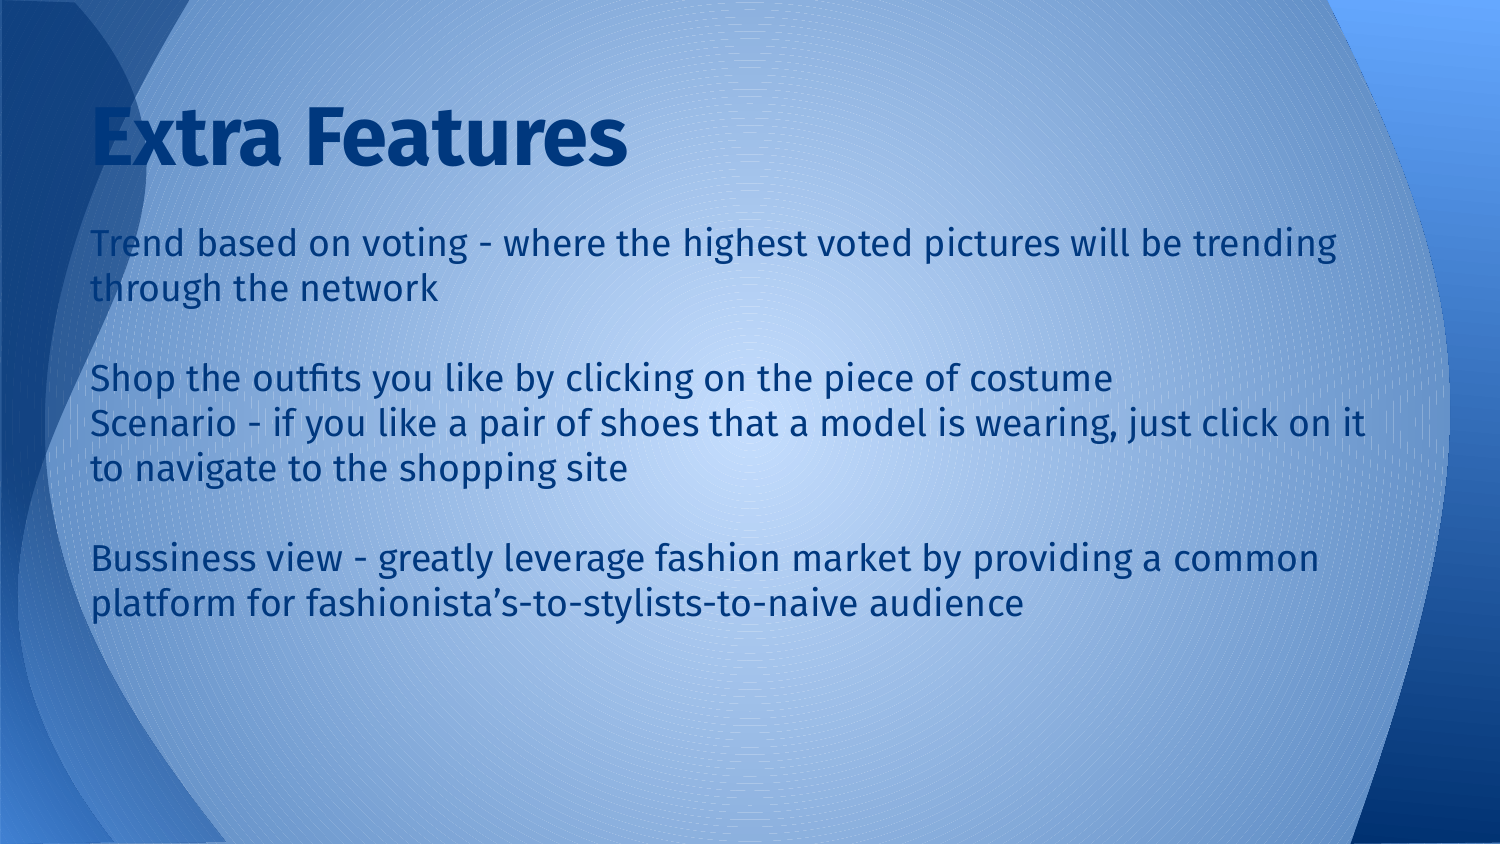

# Extra Features
Trend based on voting - where the highest voted pictures will be trending through the network

Shop the outfits you like by clicking on the piece of costume
Scenario - if you like a pair of shoes that a model is wearing, just click on it to navigate to the shopping site

Bussiness view - greatly leverage fashion market by providing a common platform for fashionista’s-to-stylists-to-naive audience